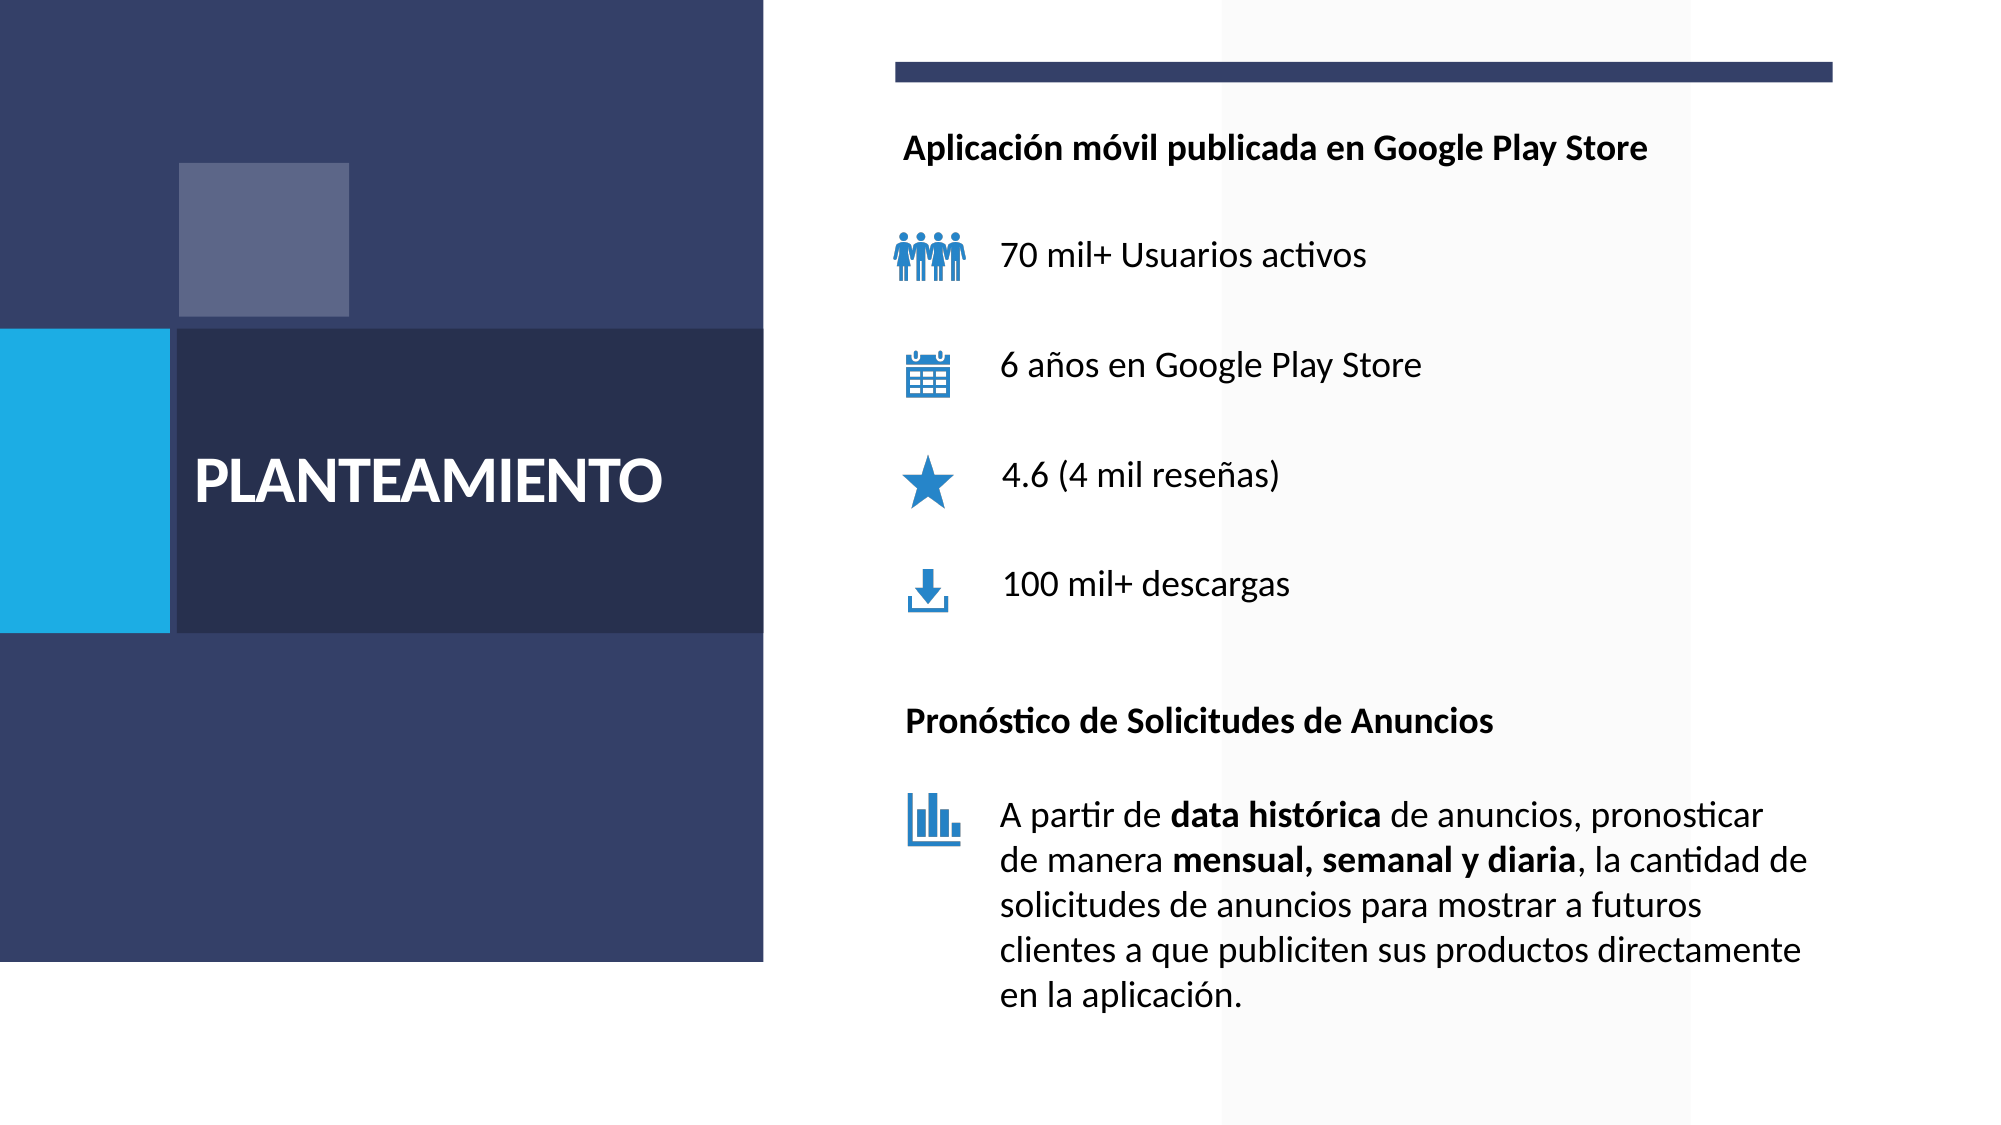

Aplicación móvil publicada en Google Play Store

70 mil+ Usuarios activos
# PLANTEAMIENTO
6 años en Google Play Store

4.6 (4 mil reseñas)

100 mil+ descargas

Pronóstico de Solicitudes de Anuncios

A partir de data histórica de anuncios, pronosticar de manera mensual, semanal y diaria, la cantidad de solicitudes de anuncios para mostrar a futuros clientes a que publiciten sus productos directamente en la aplicación.